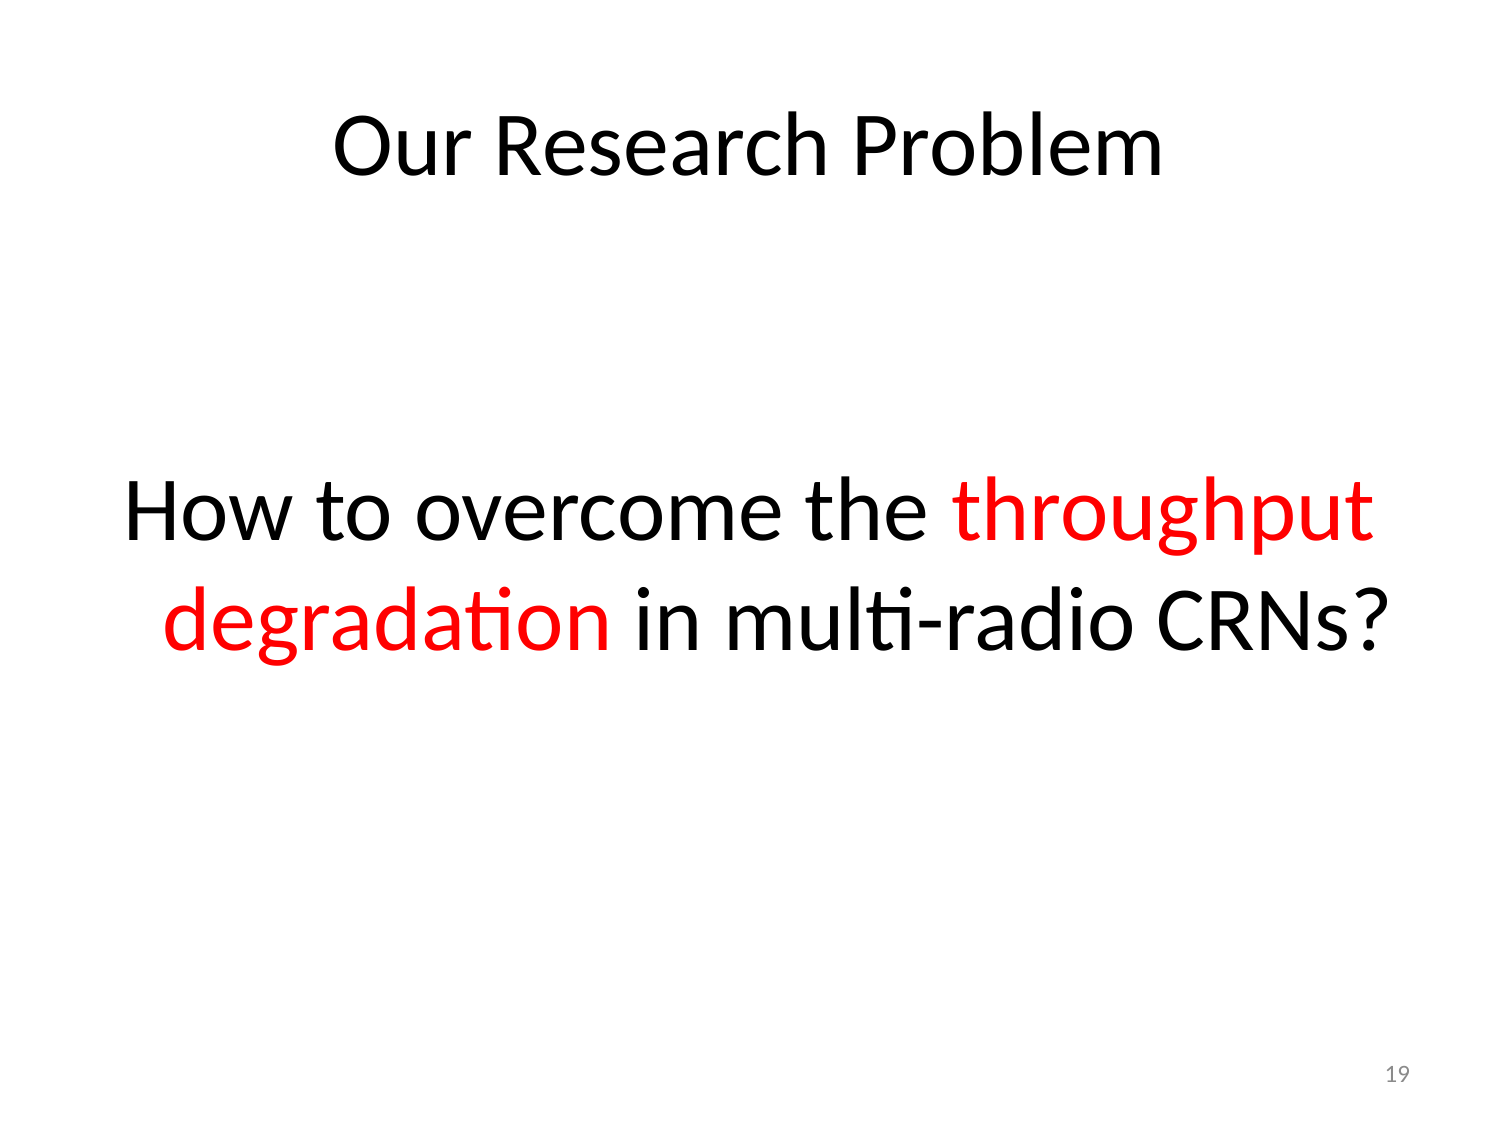

# Our Research Problem
How to overcome the throughput degradation in multi-radio CRNs?
19